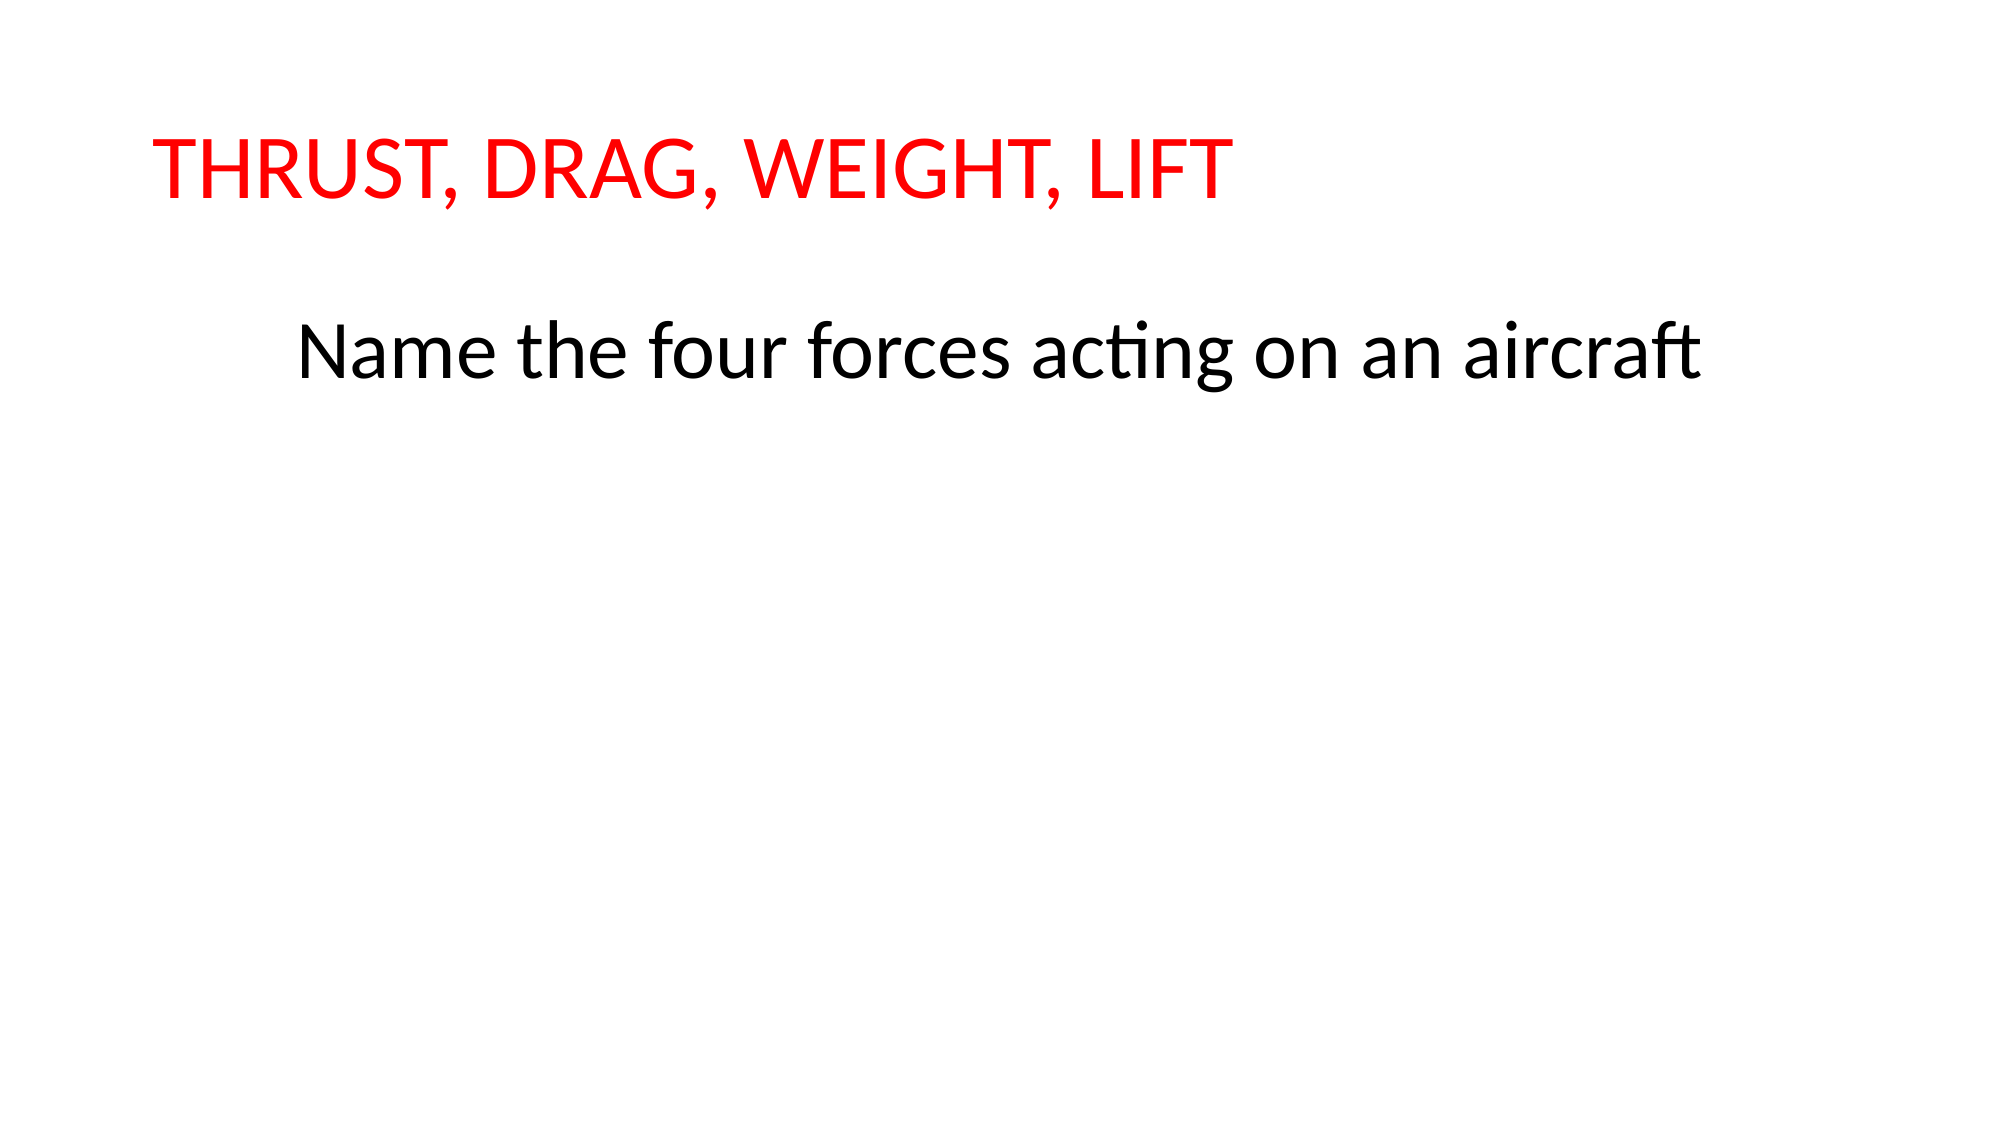

# THRUST, DRAG, WEIGHT, LIFT
Name the four forces acting on an aircraft